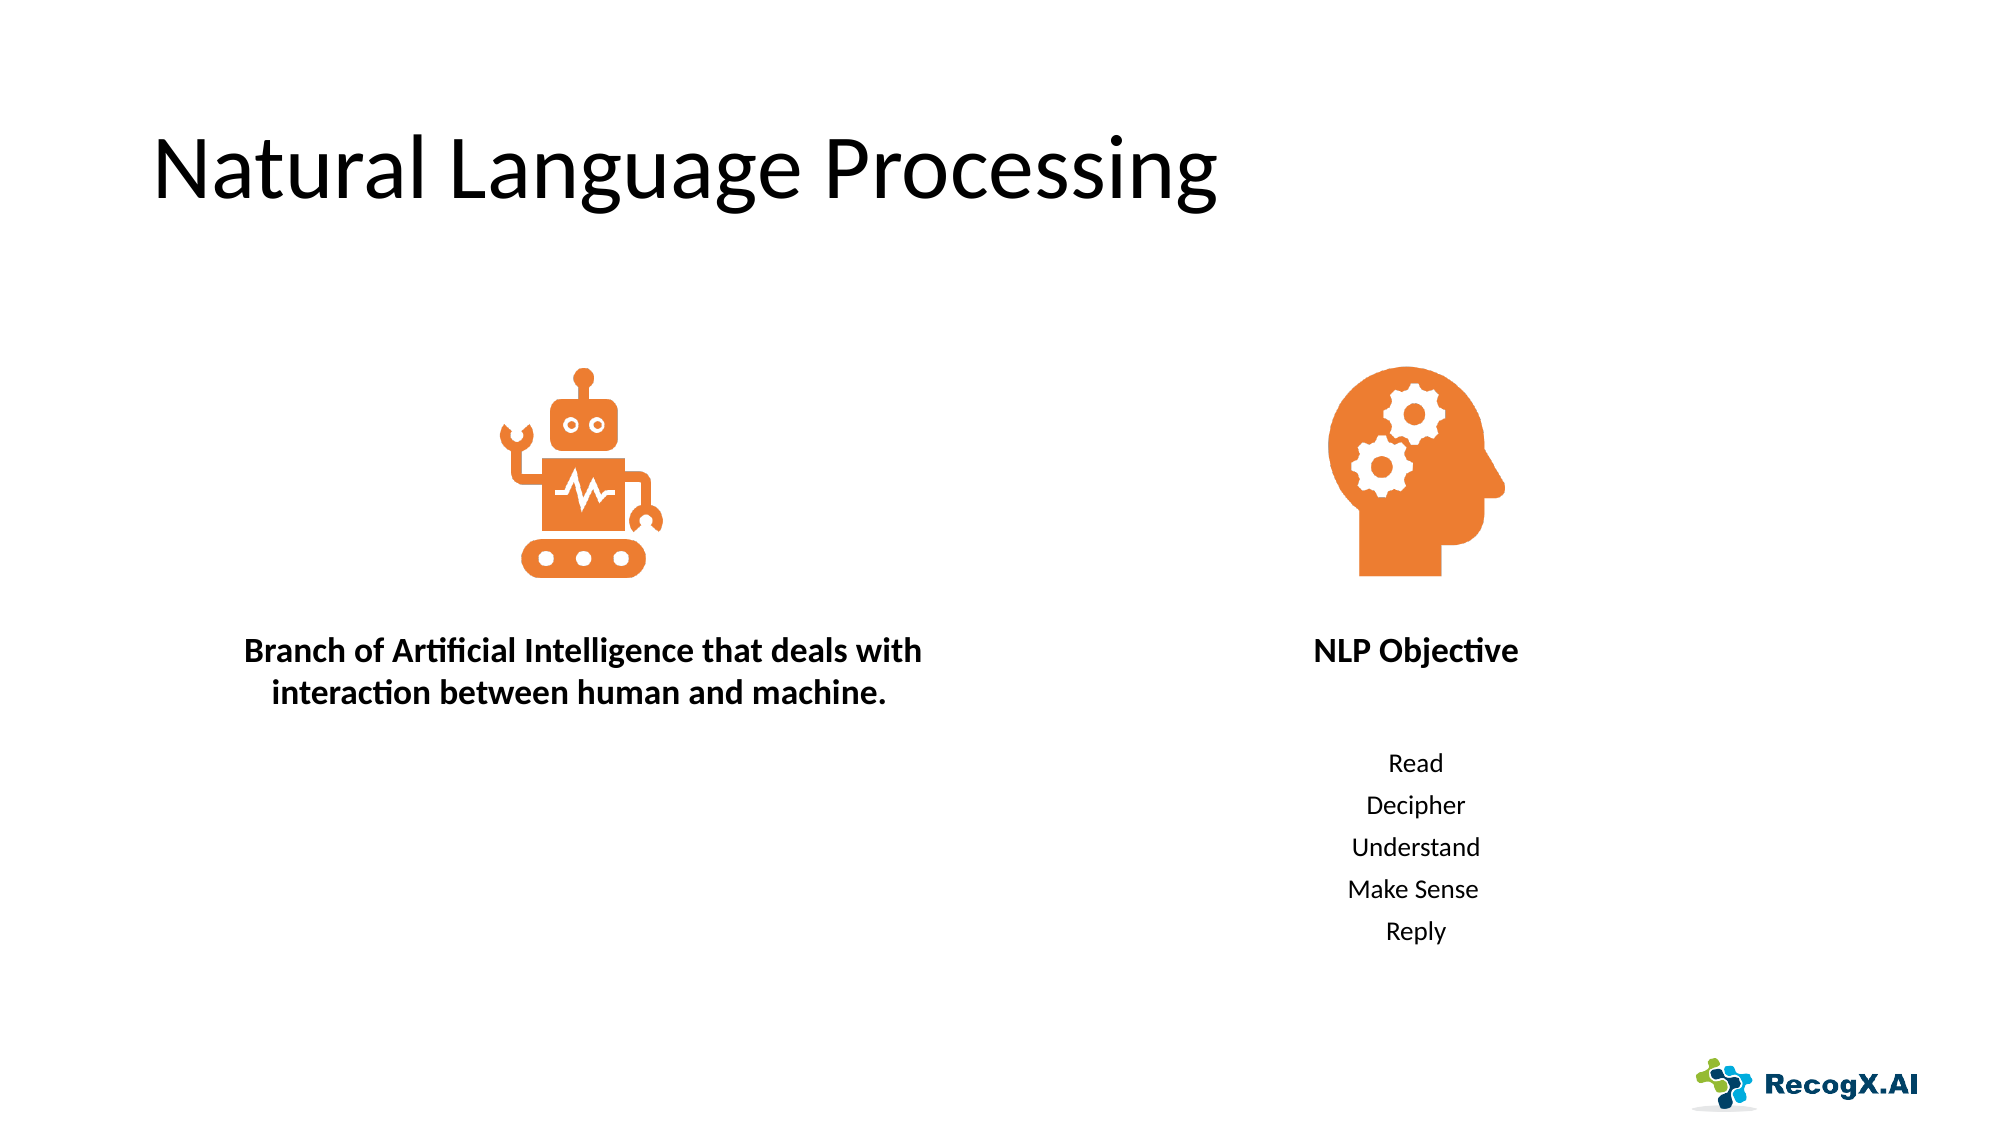

# Natural Language Processing
Branch of Artificial Intelligence that deals with interaction between human and machine.
NLP Objective
Read
Decipher
Understand
Make Sense
Reply